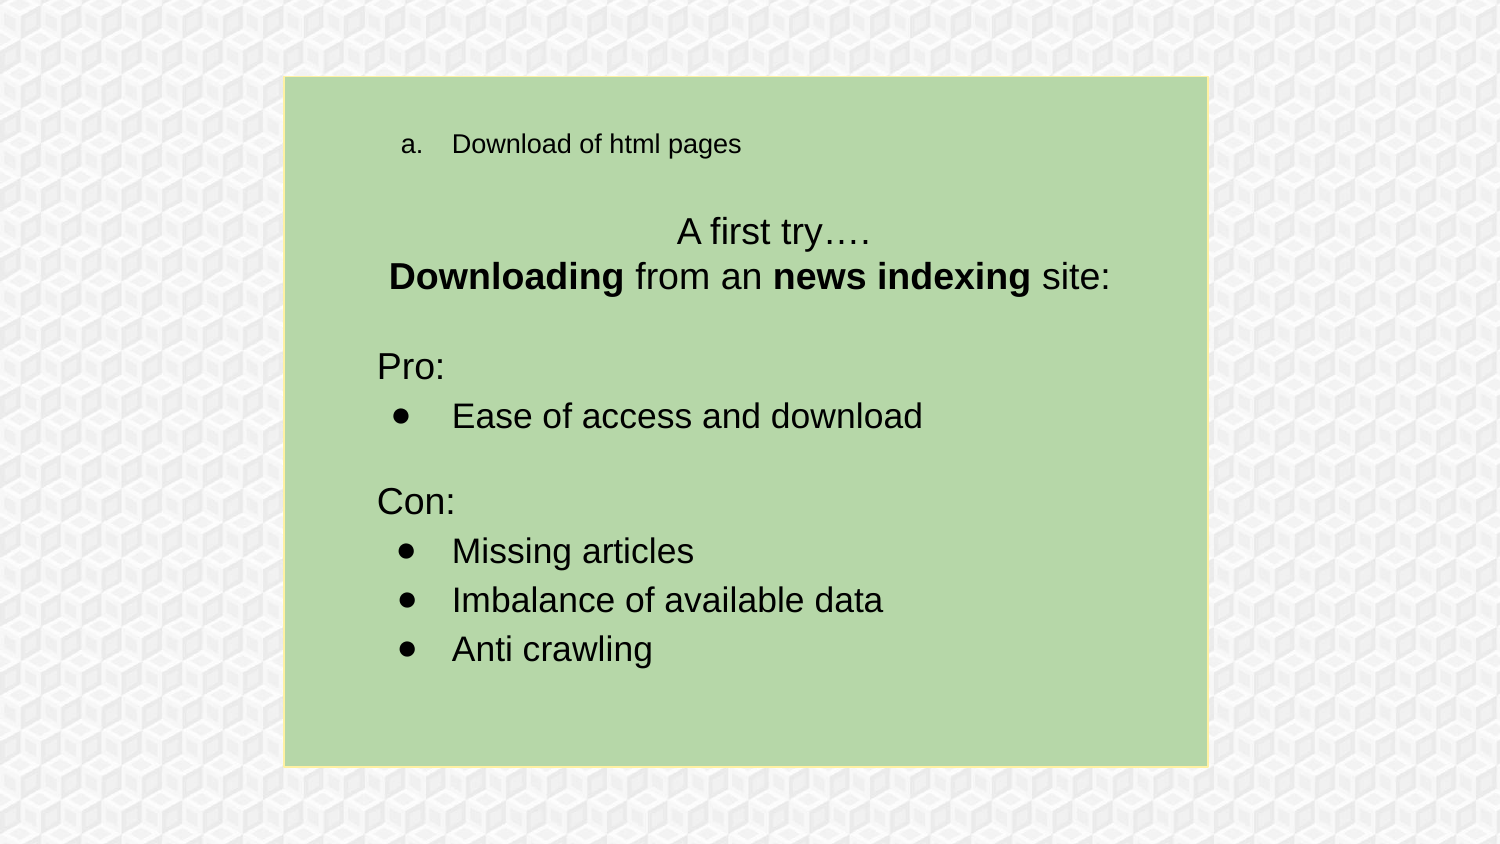

# Download of html pages
A first try….
Downloading from an news indexing site:

Pro:
Ease of access and download

Con:
Missing articles
Imbalance of available data
Anti crawling